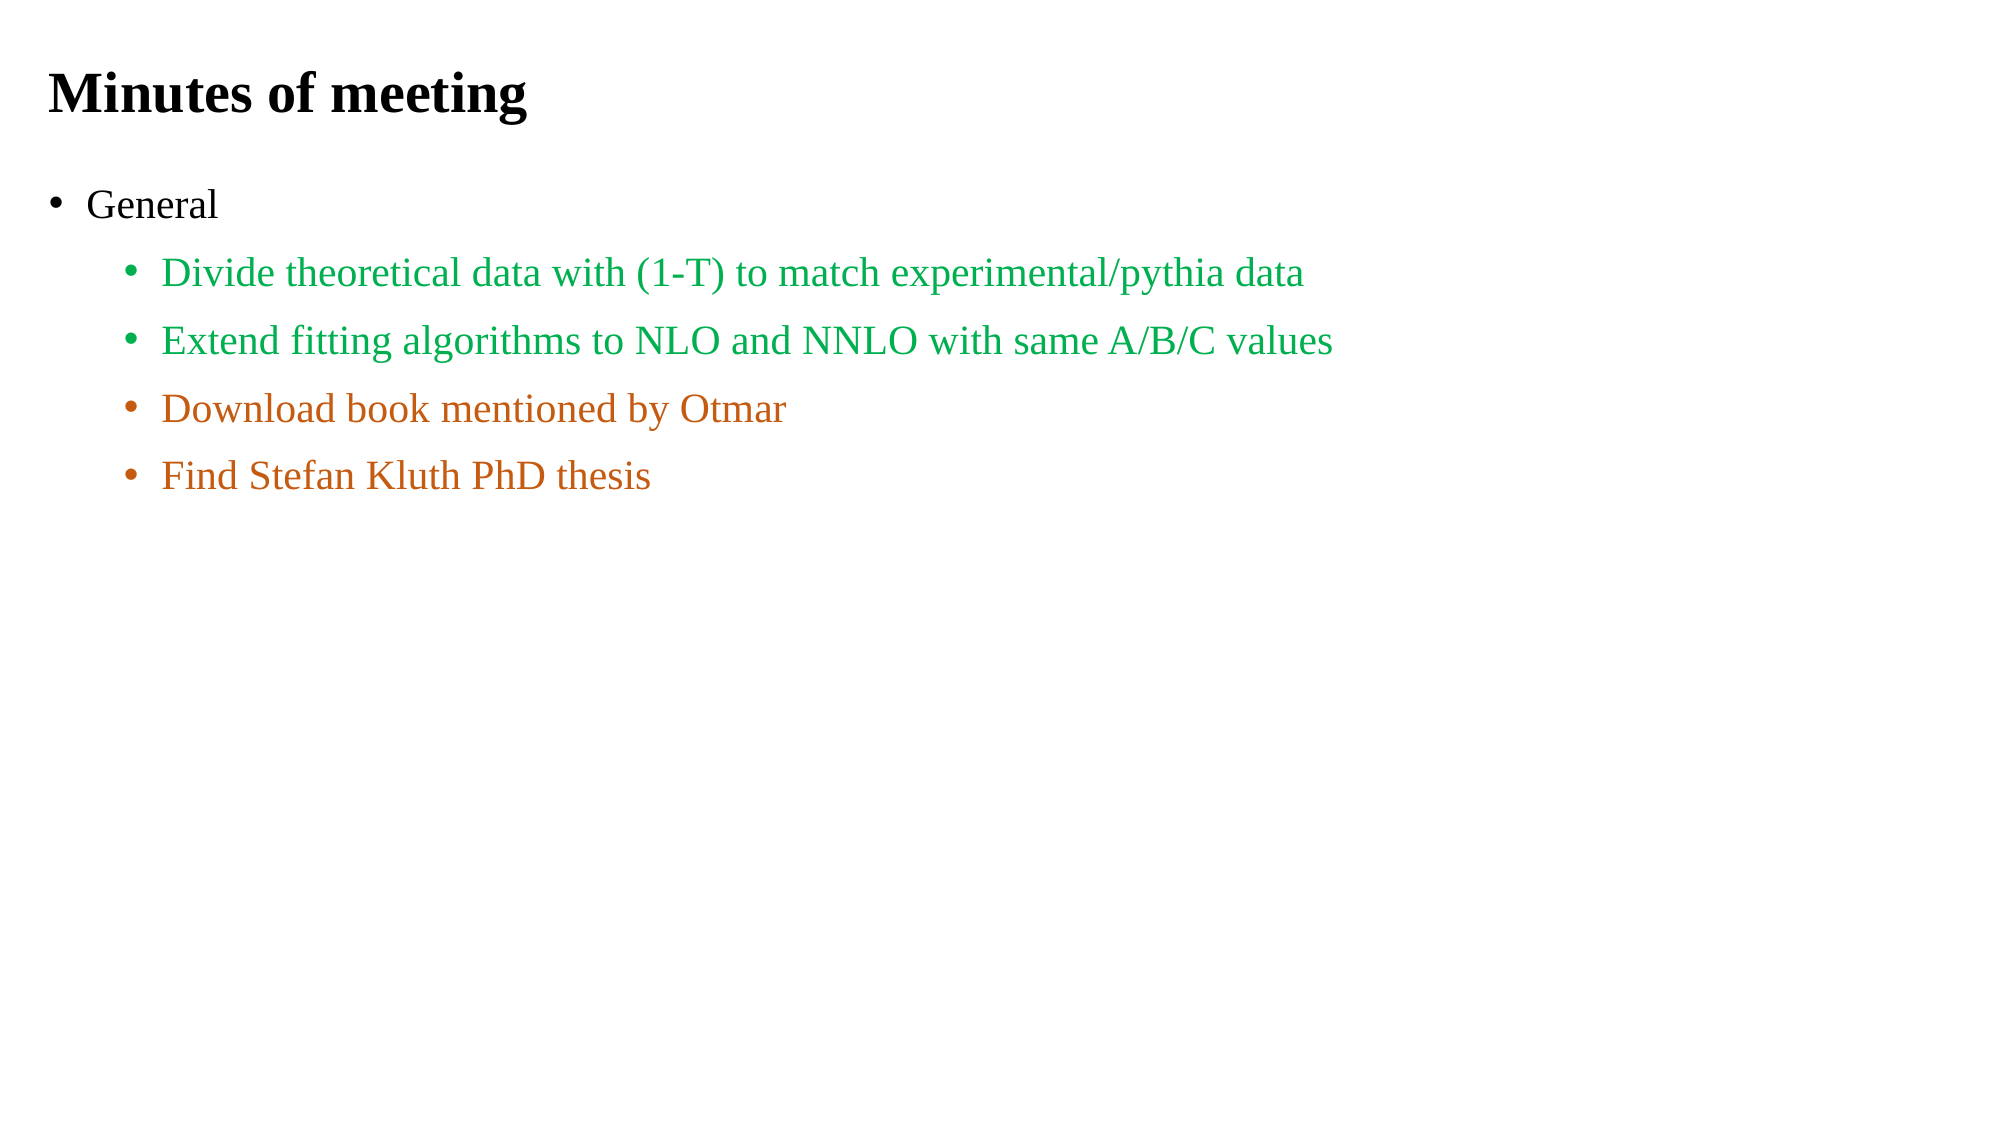

# Minutes of meeting
General
Divide theoretical data with (1-T) to match experimental/pythia data
Extend fitting algorithms to NLO and NNLO with same A/B/C values
Download book mentioned by Otmar
Find Stefan Kluth PhD thesis